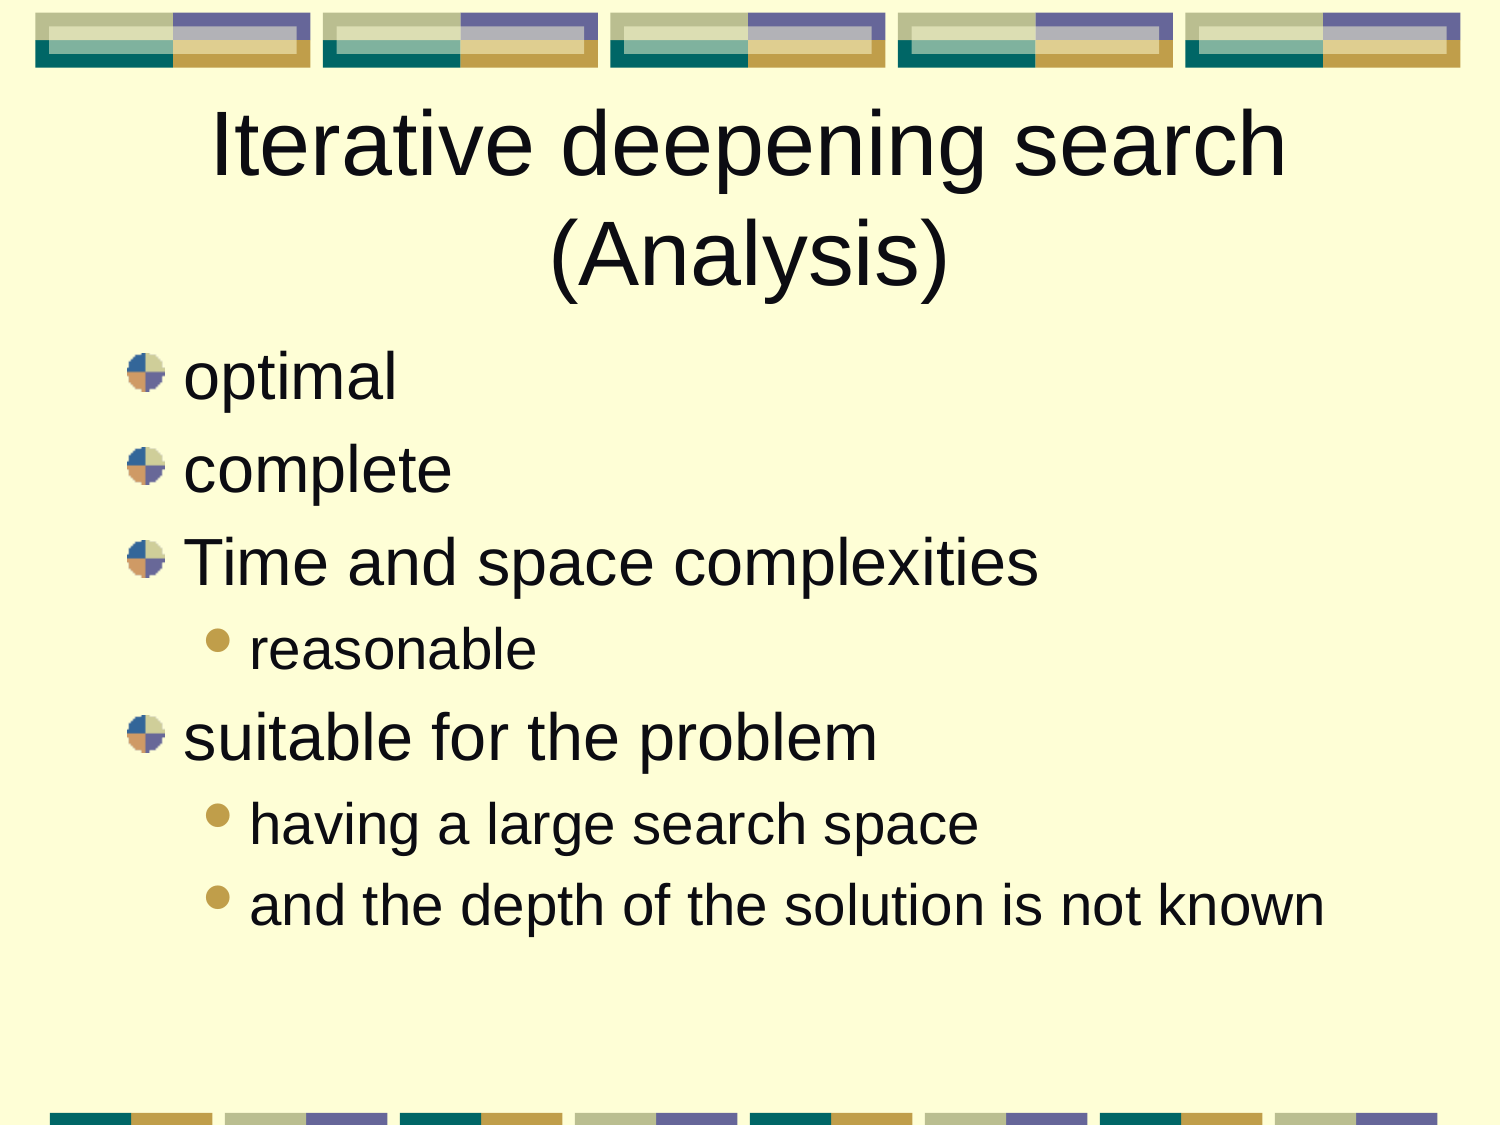

# Iterative deepening search (Analysis)
optimal
complete
Time and space complexities
reasonable
suitable for the problem
having a large search space
and the depth of the solution is not known